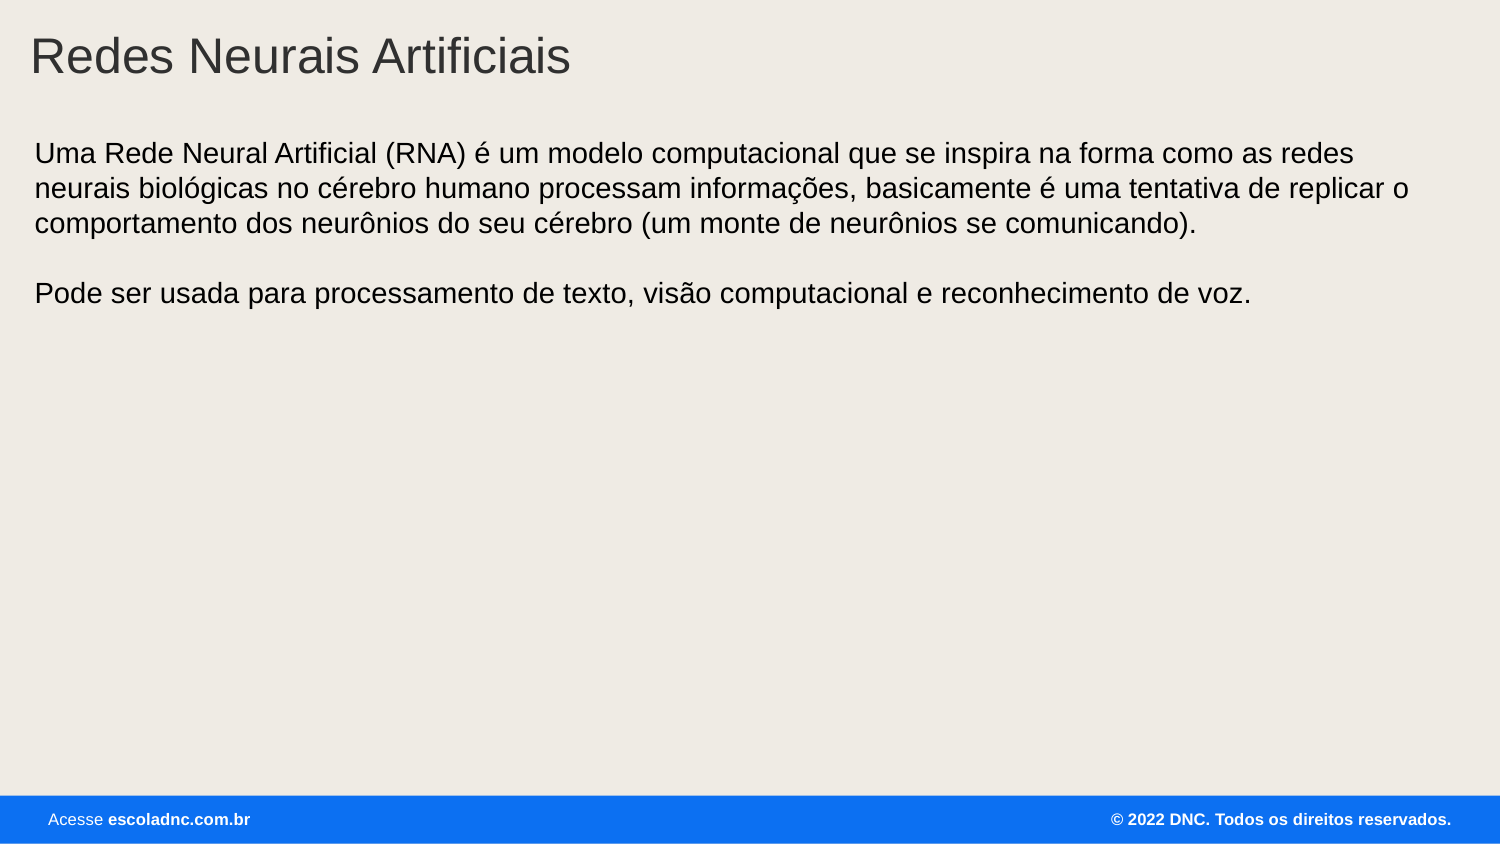

Redes Neurais Artificiais
Uma Rede Neural Artificial (RNA) é um modelo computacional que se inspira na forma como as redes neurais biológicas no cérebro humano processam informações, basicamente é uma tentativa de replicar o comportamento dos neurônios do seu cérebro (um monte de neurônios se comunicando).

Pode ser usada para processamento de texto, visão computacional e reconhecimento de voz.